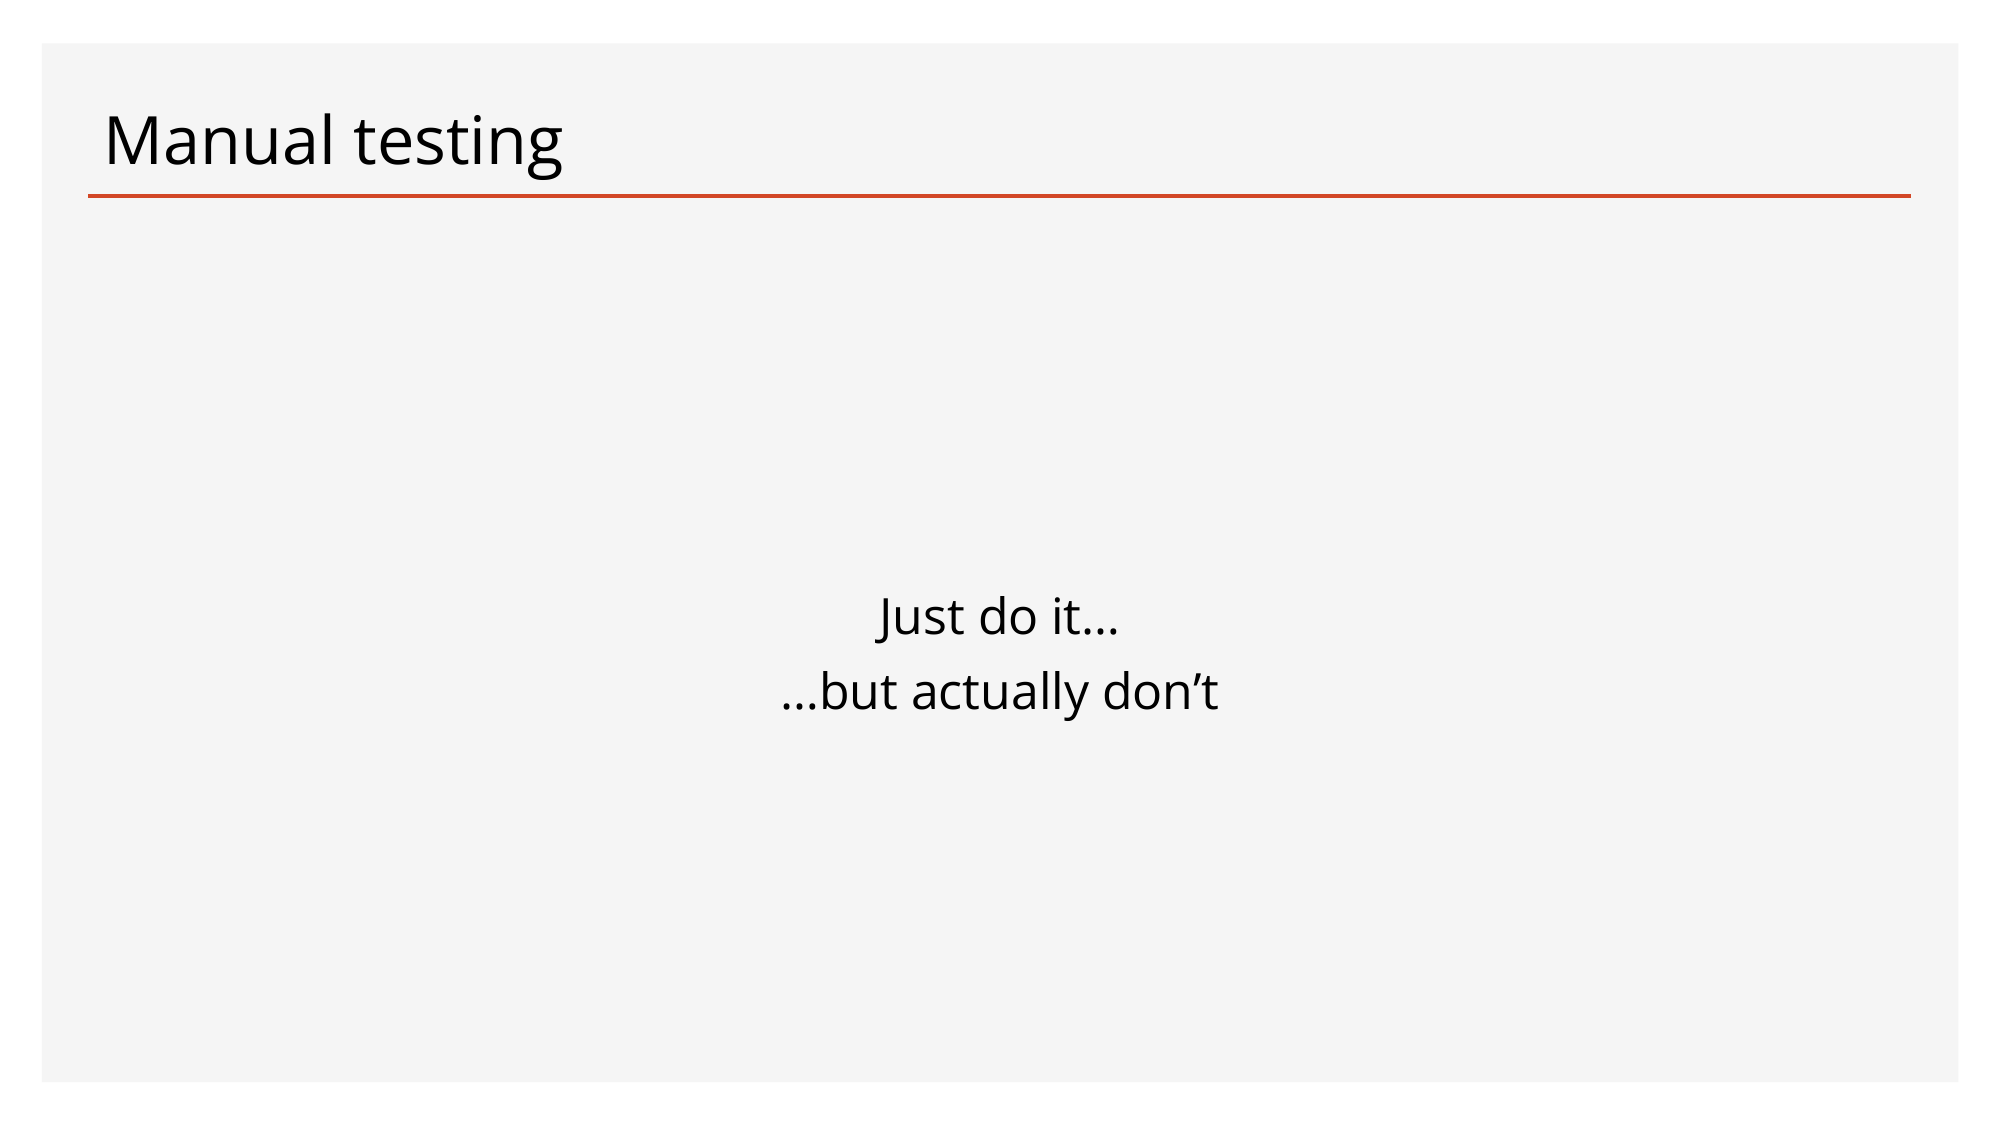

# Manual testing
Just do it…
…but actually don’t